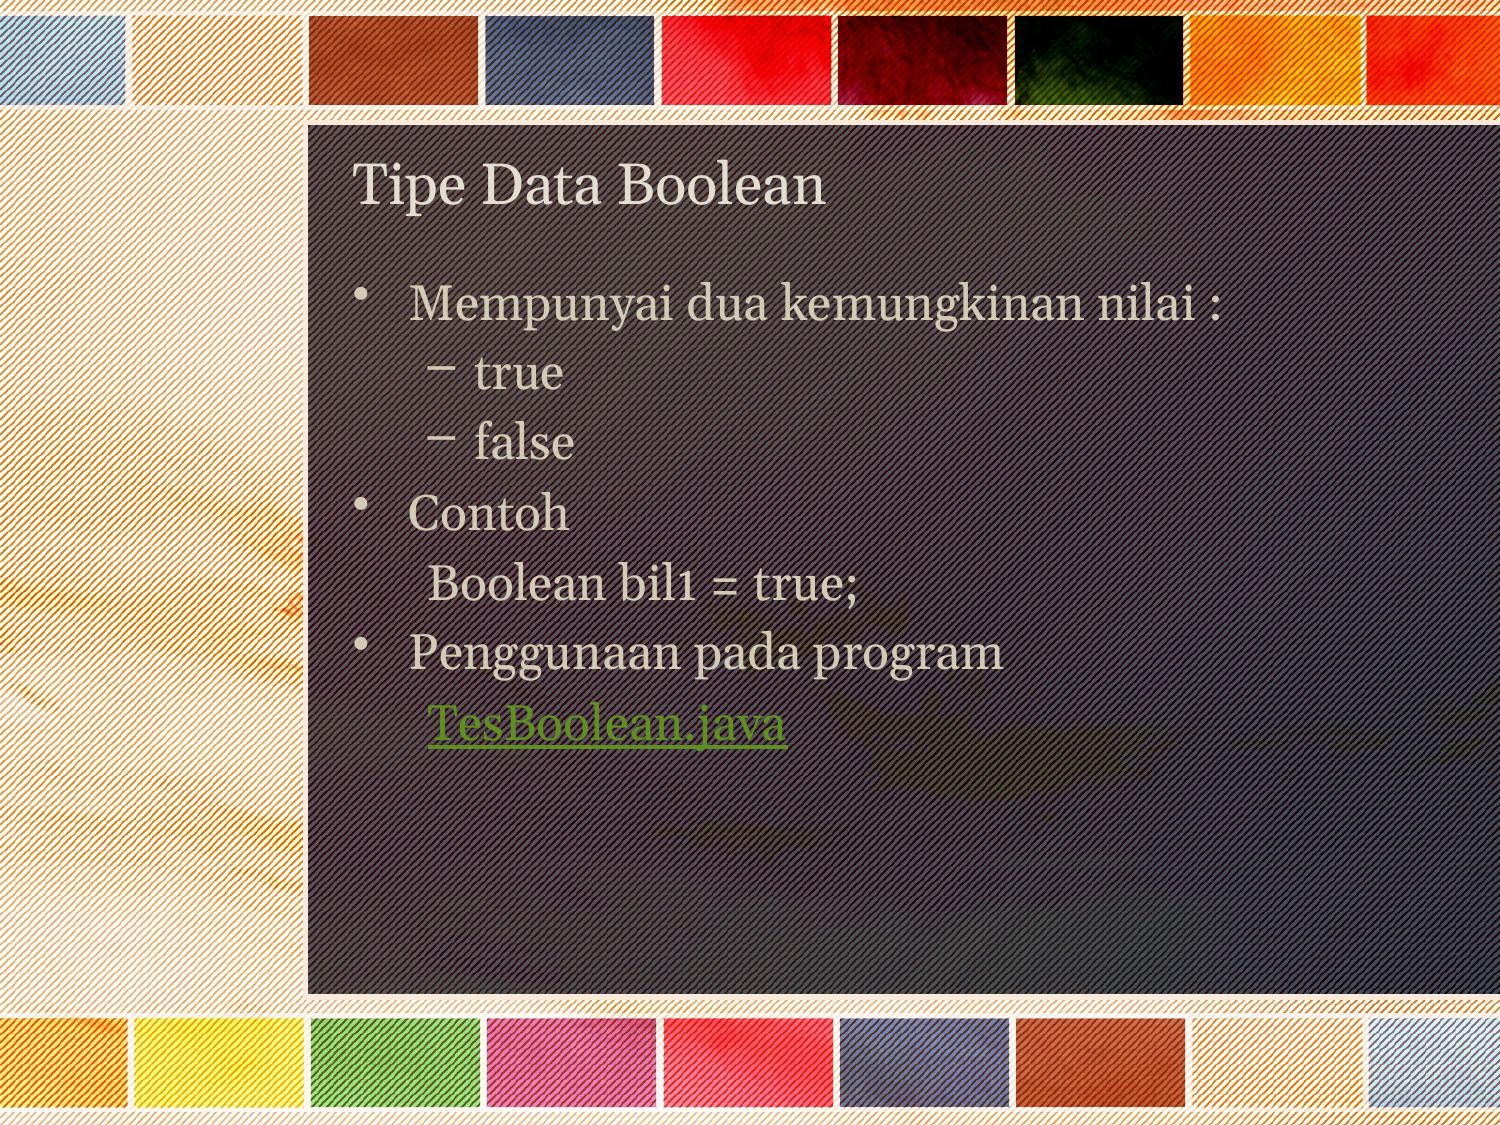

# Tipe Data Boolean
Mempunyai dua kemungkinan nilai :
true
false
Contoh
Boolean bil1 = true;
Penggunaan pada program
TesBoolean.java